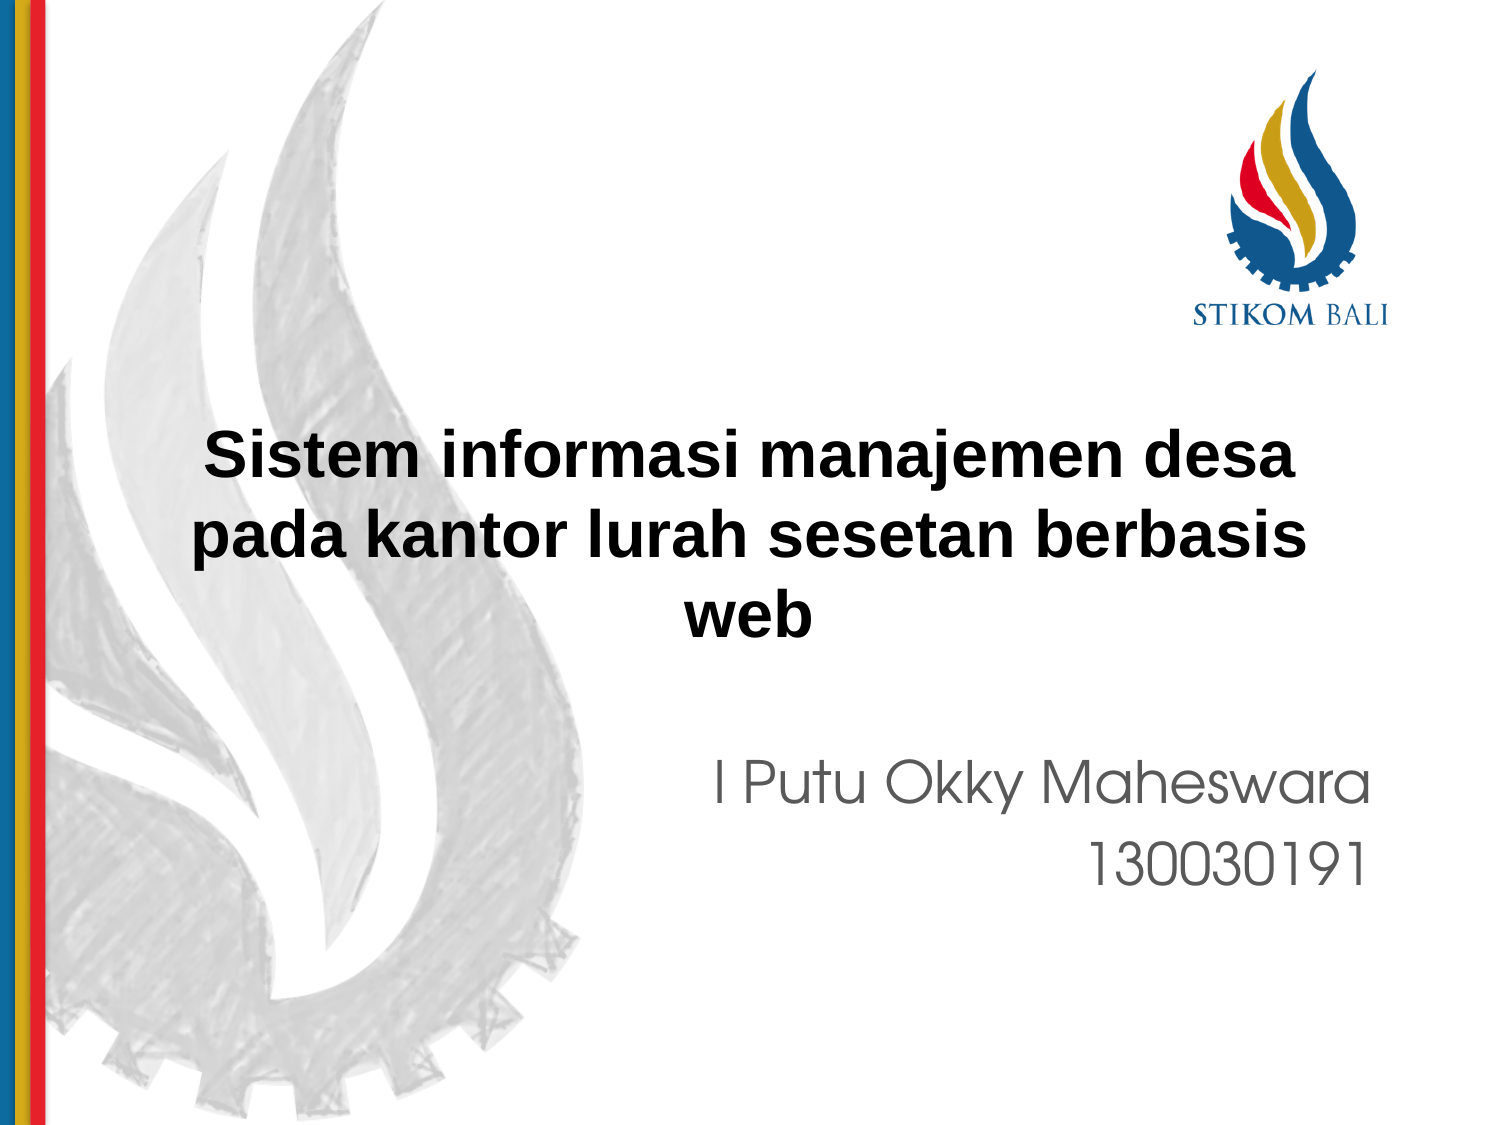

# Sistem informasi manajemen desa pada kantor lurah sesetan berbasis web
I Putu Okky Maheswara
130030191